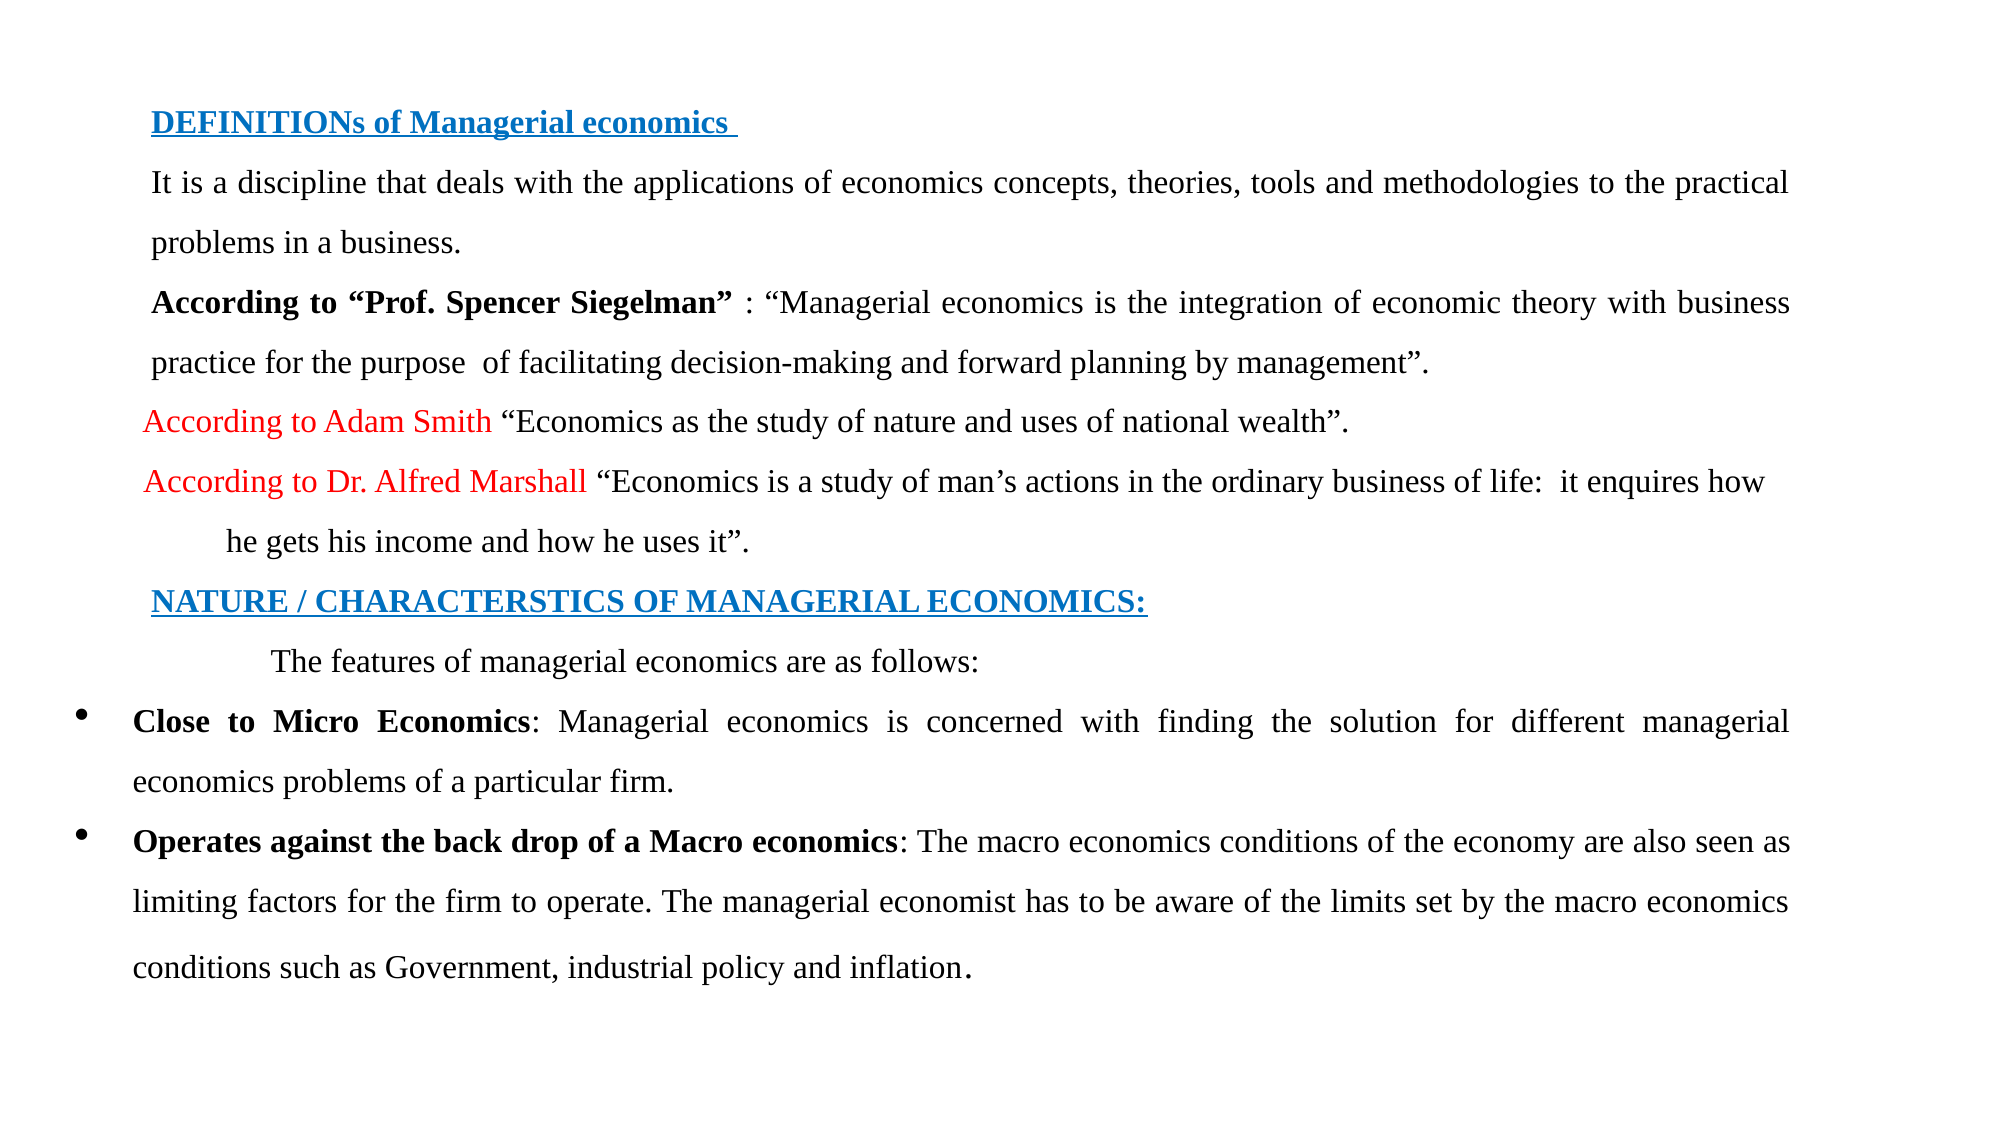

DEFINITIONs of Managerial economics
It is a discipline that deals with the applications of economics concepts, theories, tools and methodologies to the practical problems in a business.
According to “Prof. Spencer Siegelman” : “Managerial economics is the integration of economic theory with business practice for the purpose  of facilitating decision-making and forward planning by management”.
        According to Adam Smith “Economics as the study of nature and uses of national wealth”.
        According to Dr. Alfred Marshall “Economics is a study of man’s actions in the ordinary business of life:  it enquires how                    	he gets his income and how he uses it”.
NATURE / CHARACTERSTICS OF MANAGERIAL ECONOMICS:
		The features of managerial economics are as follows:
Close to Micro Economics: Managerial economics is concerned with finding the solution for different managerial economics problems of a particular firm.
Operates against the back drop of a Macro economics: The macro economics conditions of the economy are also seen as limiting factors for the firm to operate. The managerial economist has to be aware of the limits set by the macro economics conditions such as Government, industrial policy and inflation.